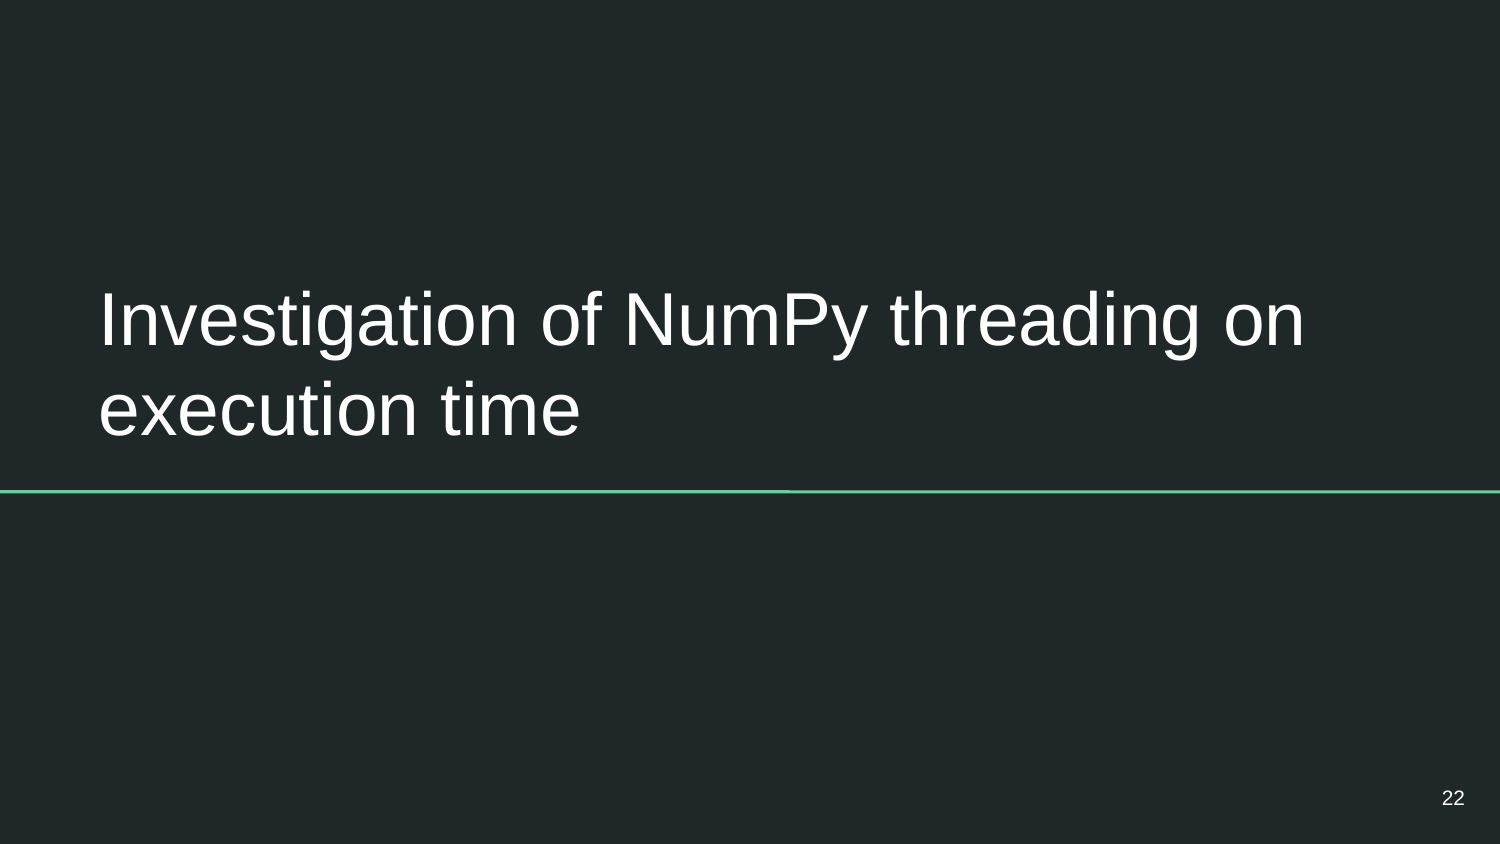

Investigation of NumPy threading on execution time
22